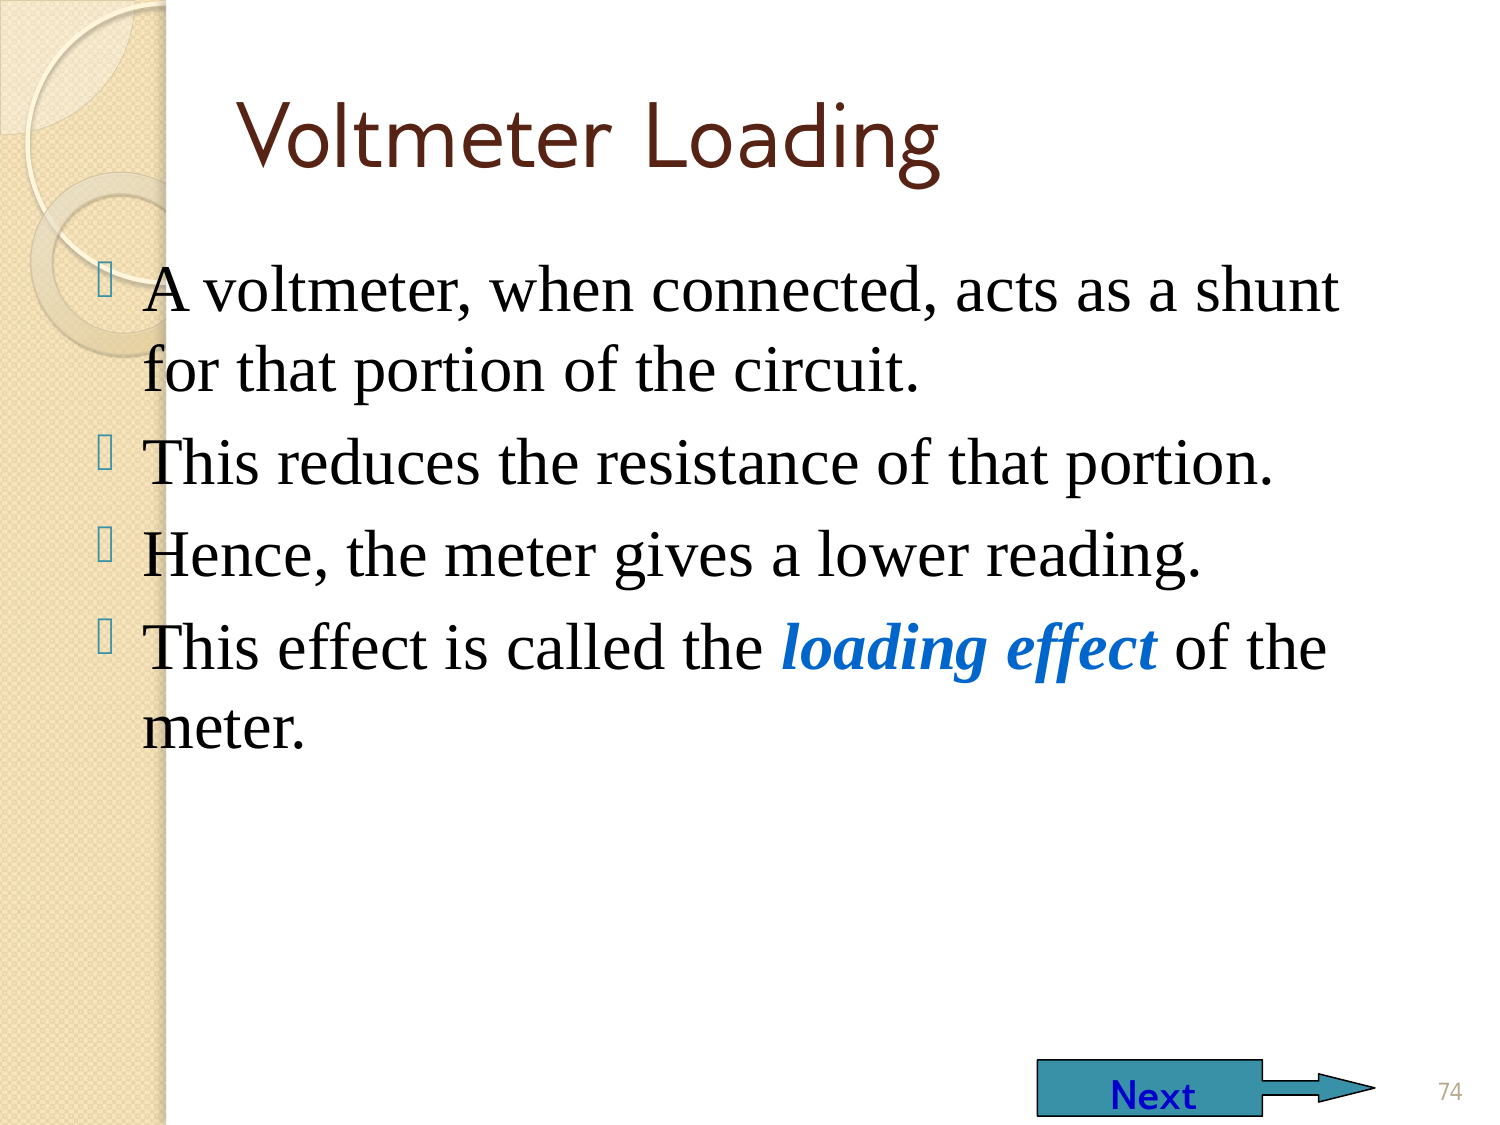

Voltmeter Loading
A voltmeter, when connected, acts as a shunt for that portion of the circuit.
This reduces the resistance of that portion.
Hence, the meter gives a lower reading.
This effect is called the loading effect of the meter.

 Next
74